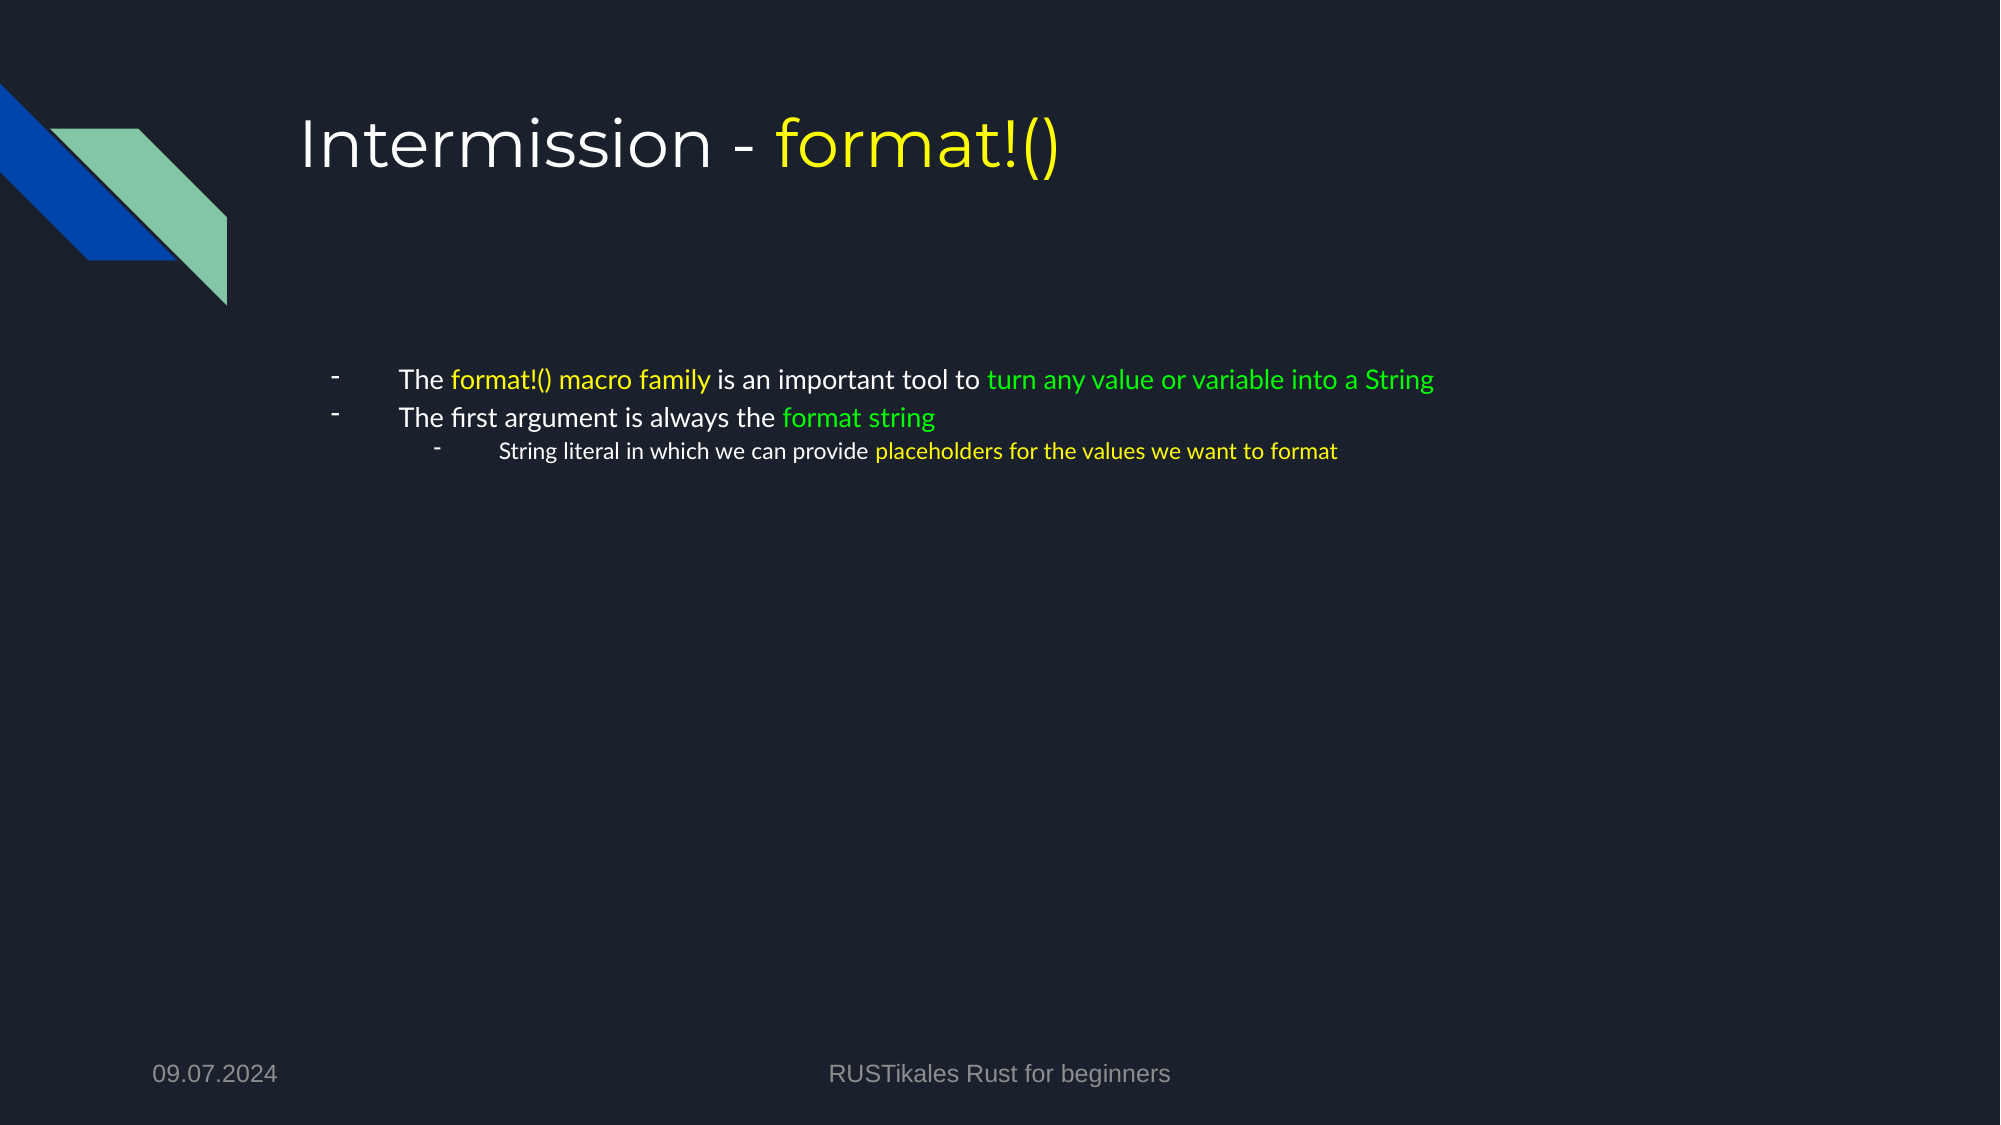

# Intermission - format!()
The format!() macro family is an important tool to turn any value or variable into a String
The first argument is always the format string
String literal in which we can provide placeholders for the values we want to format
09.07.2024
RUSTikales Rust for beginners